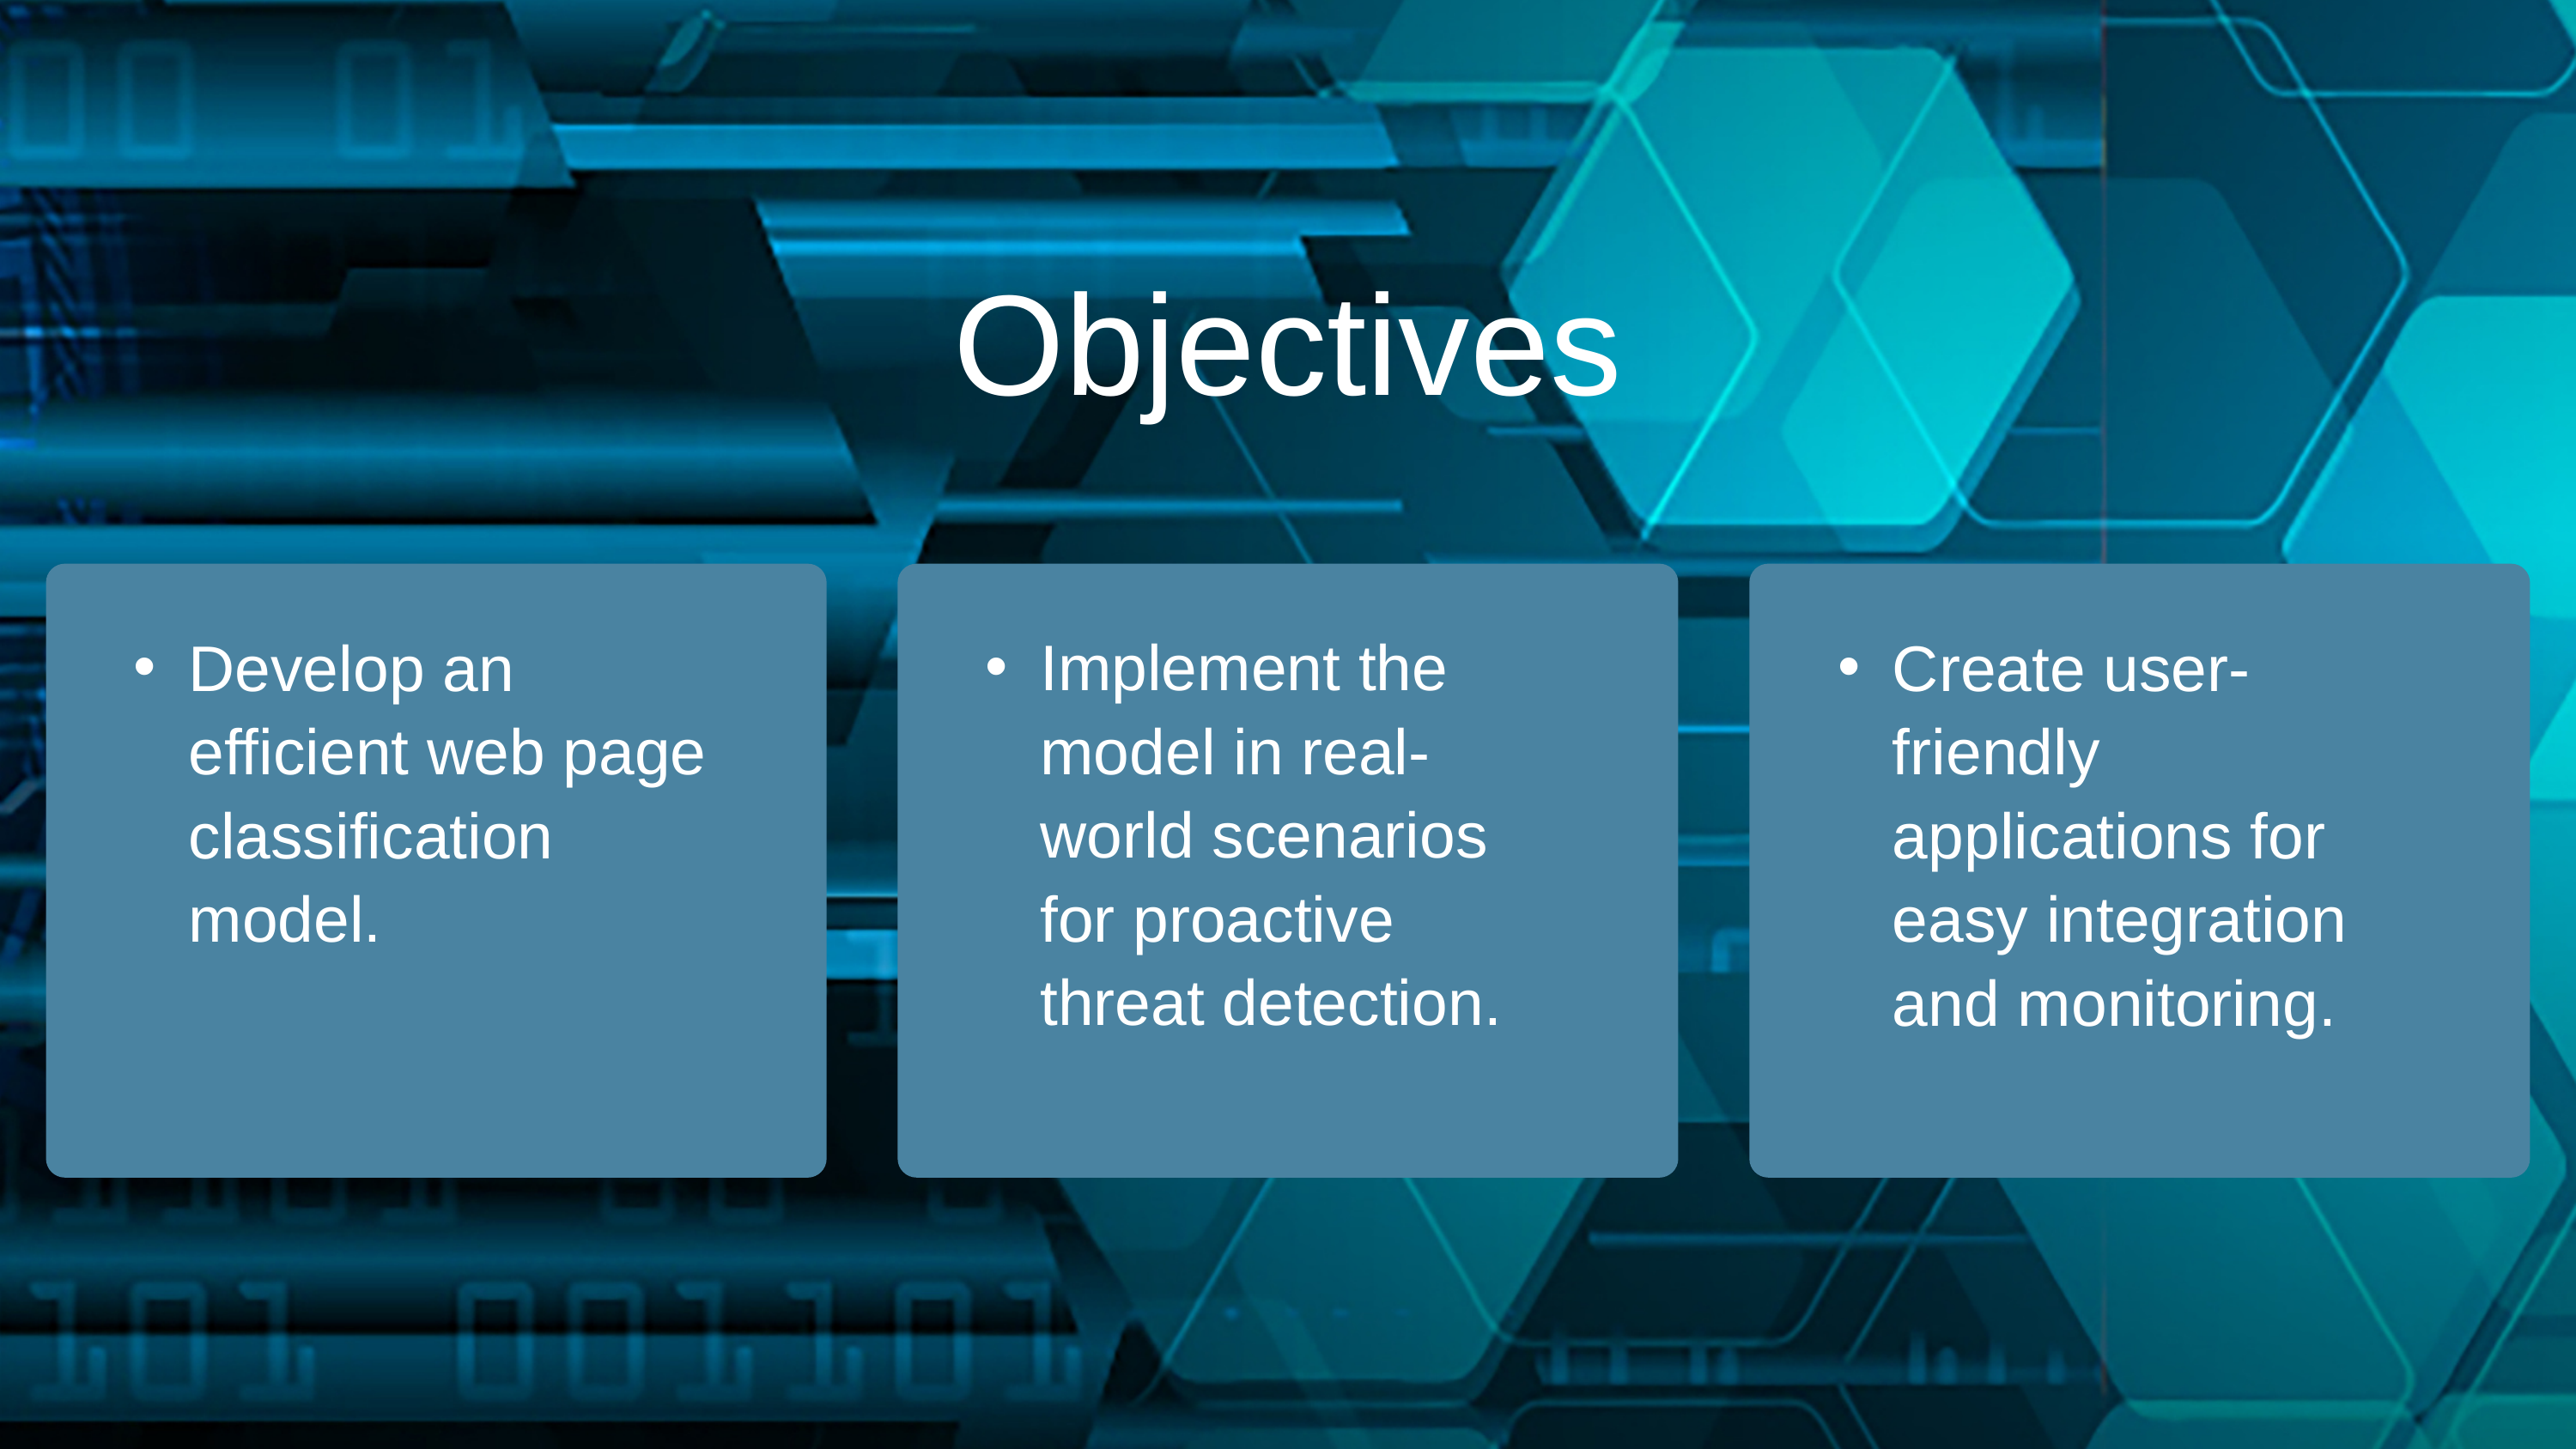

Objectives

Develop an efficient web page classification model.

Implement the model in real-world scenarios for proactive threat detection.

Create user-friendly applications for easy integration and monitoring.